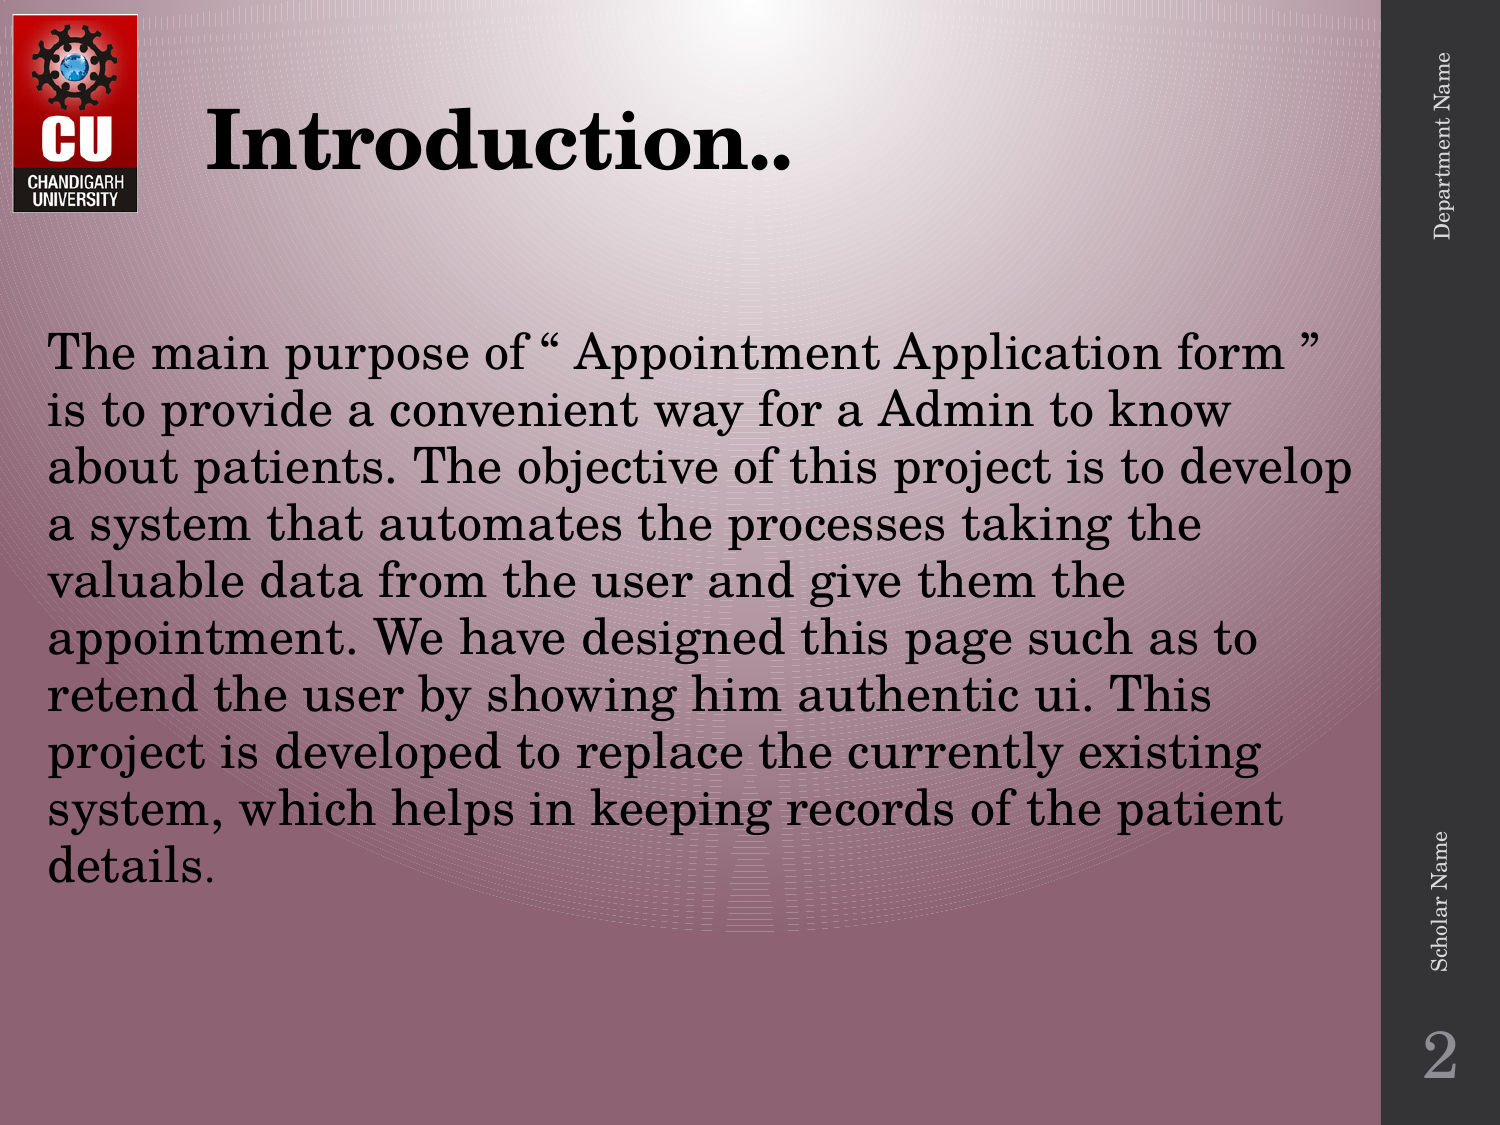

# Introduction..
Department Name
The main purpose of “ Appointment Application form ” is to provide a convenient way for a Admin to know about patients. The objective of this project is to develop a system that automates the processes taking the valuable data from the user and give them the appointment. We have designed this page such as to retend the user by showing him authentic ui. This project is developed to replace the currently existing system, which helps in keeping records of the patient details.
Scholar Name
2